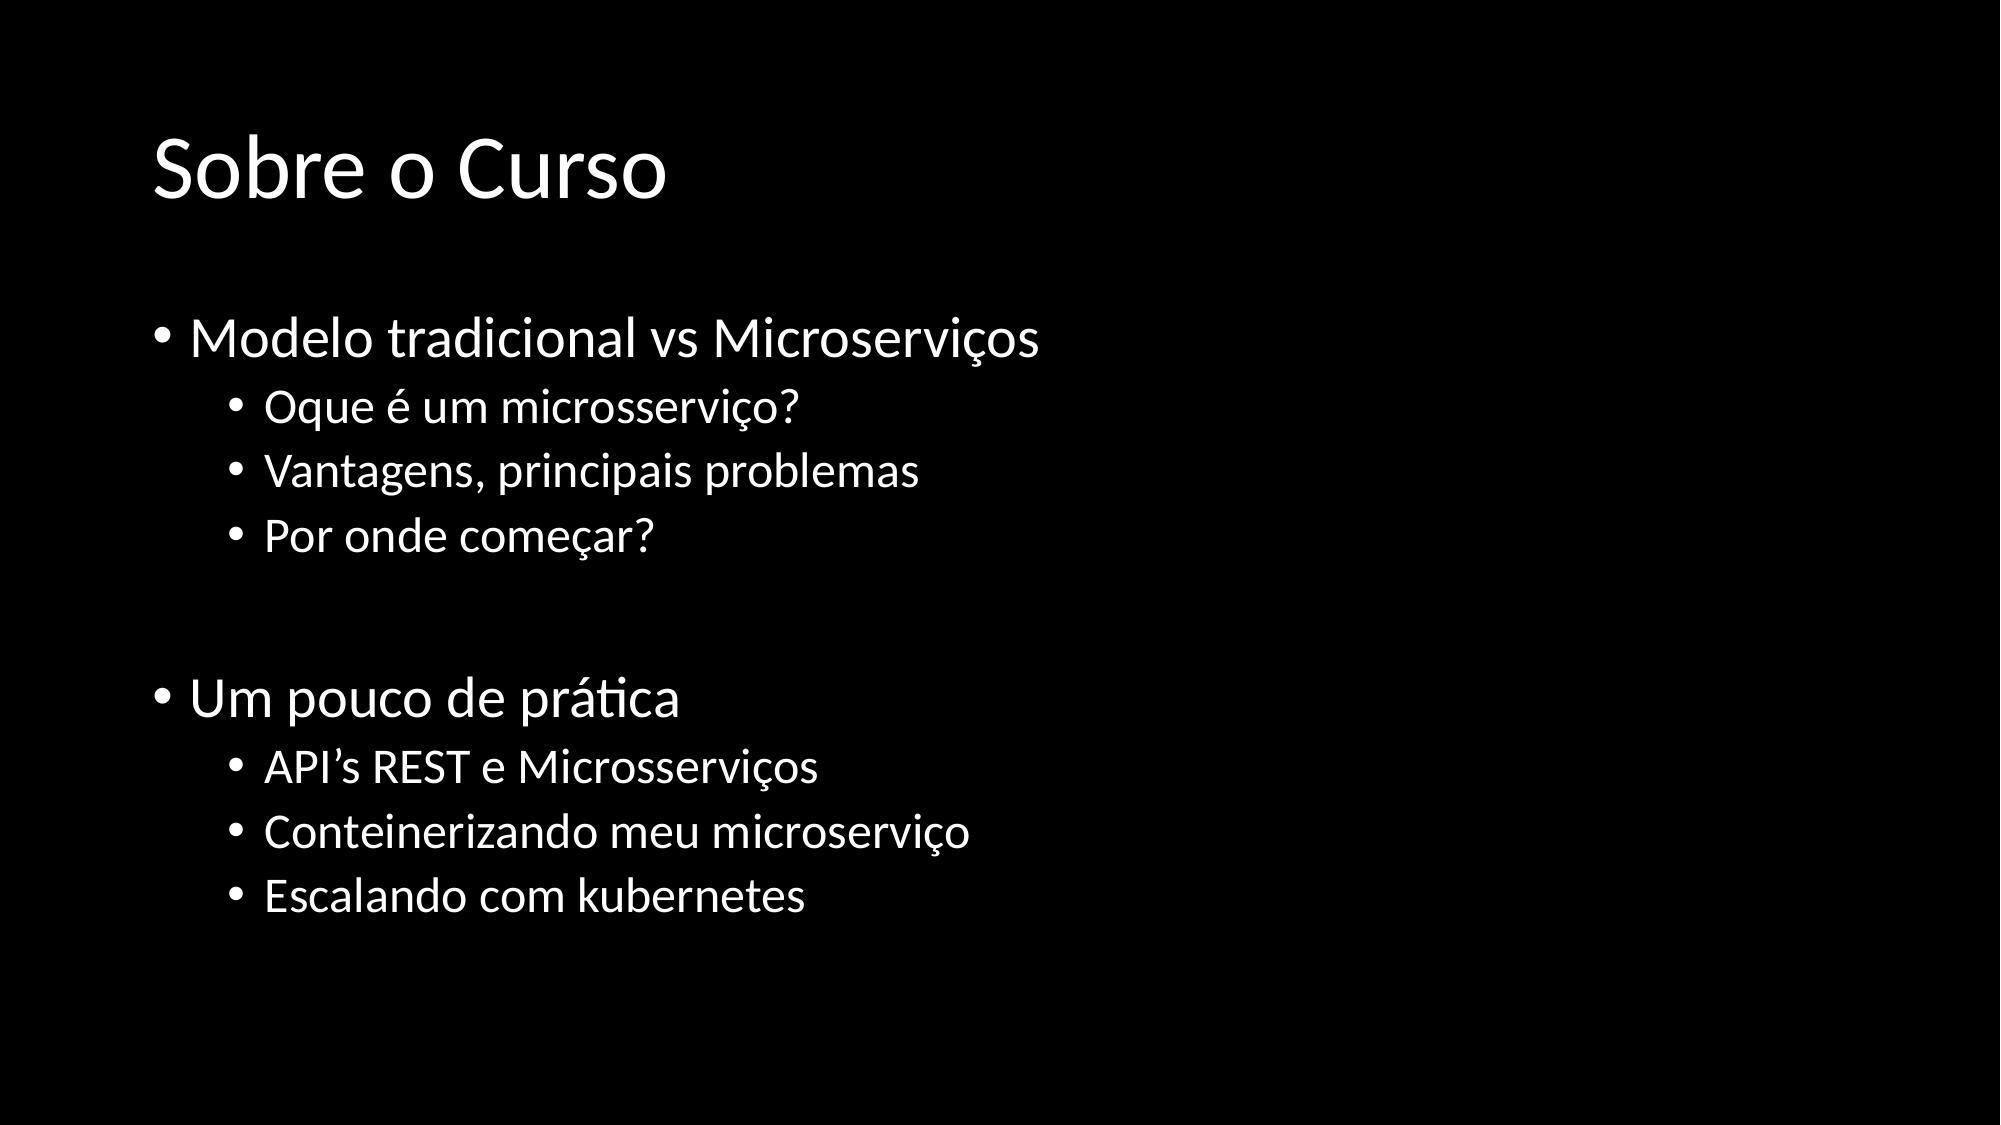

# Sobre o Curso
Modelo tradicional vs Microserviços
Oque é um microsserviço?
Vantagens, principais problemas
Por onde começar?

Um pouco de prática
API’s REST e Microsserviços
Conteinerizando meu microserviço
Escalando com kubernetes